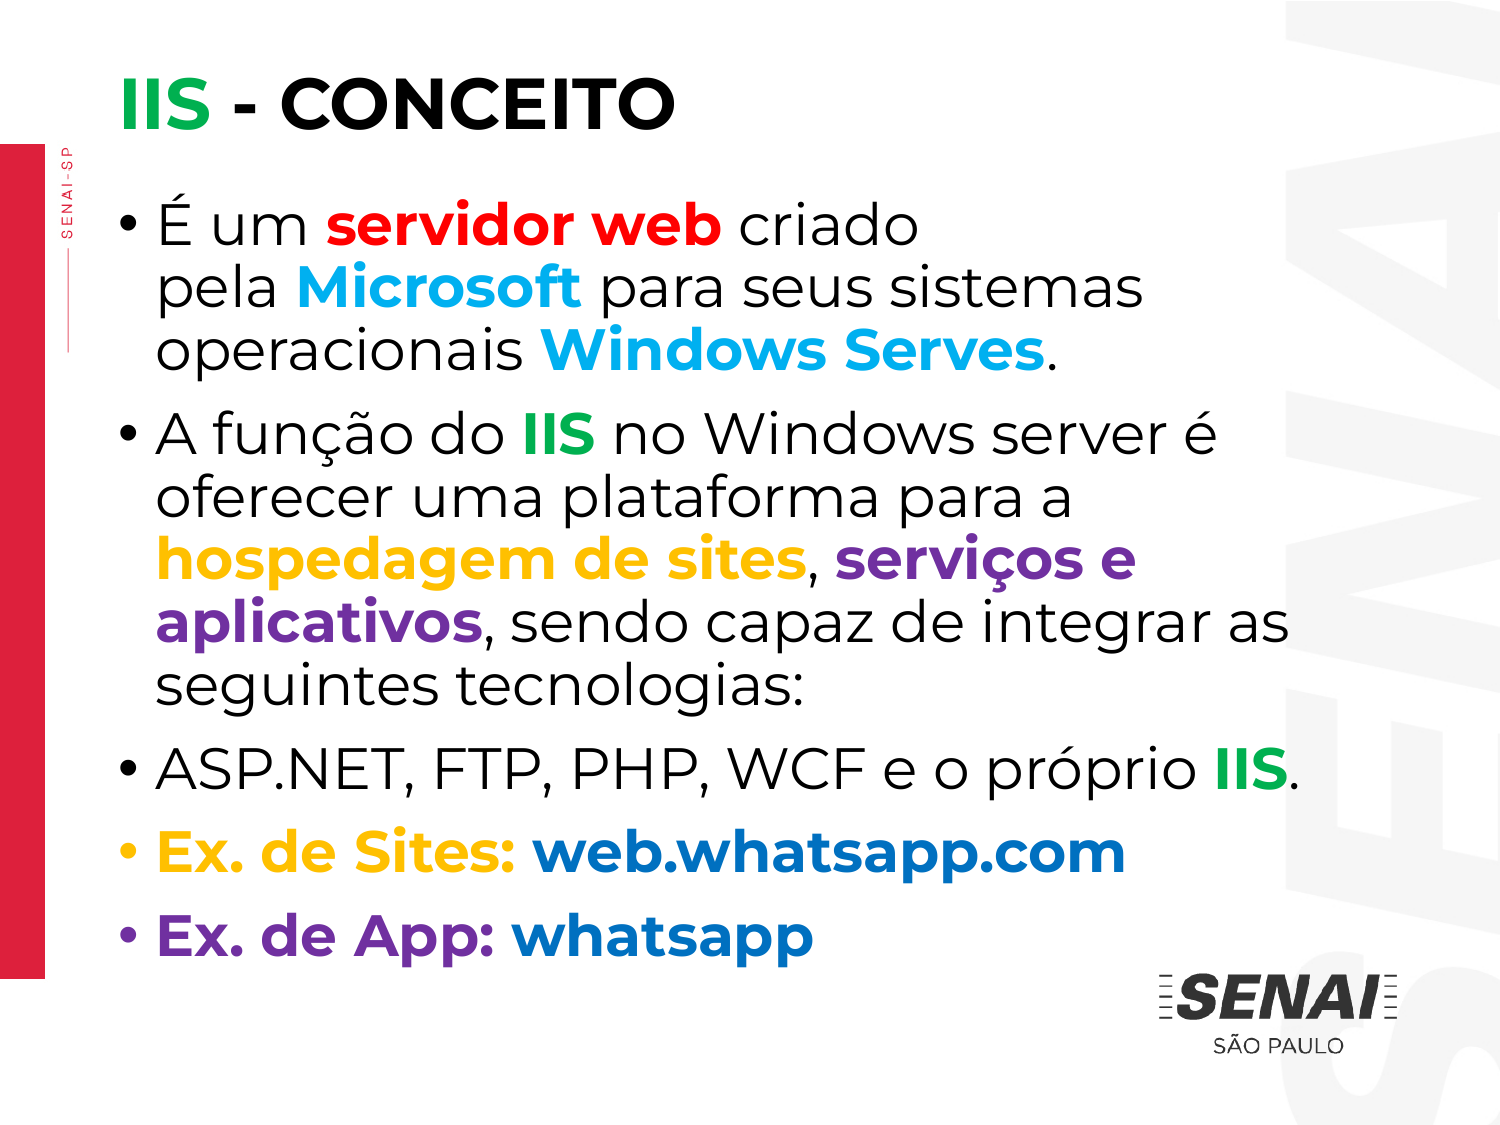

IIS - CONCEITO
É um servidor web criado pela Microsoft para seus sistemas operacionais Windows Serves.
A função do IIS no Windows server é oferecer uma plataforma para a hospedagem de sites, serviços e aplicativos, sendo capaz de integrar as seguintes tecnologias:
ASP.NET, FTP, PHP, WCF e o próprio IIS.
Ex. de Sites: web.whatsapp.com
Ex. de App: whatsapp